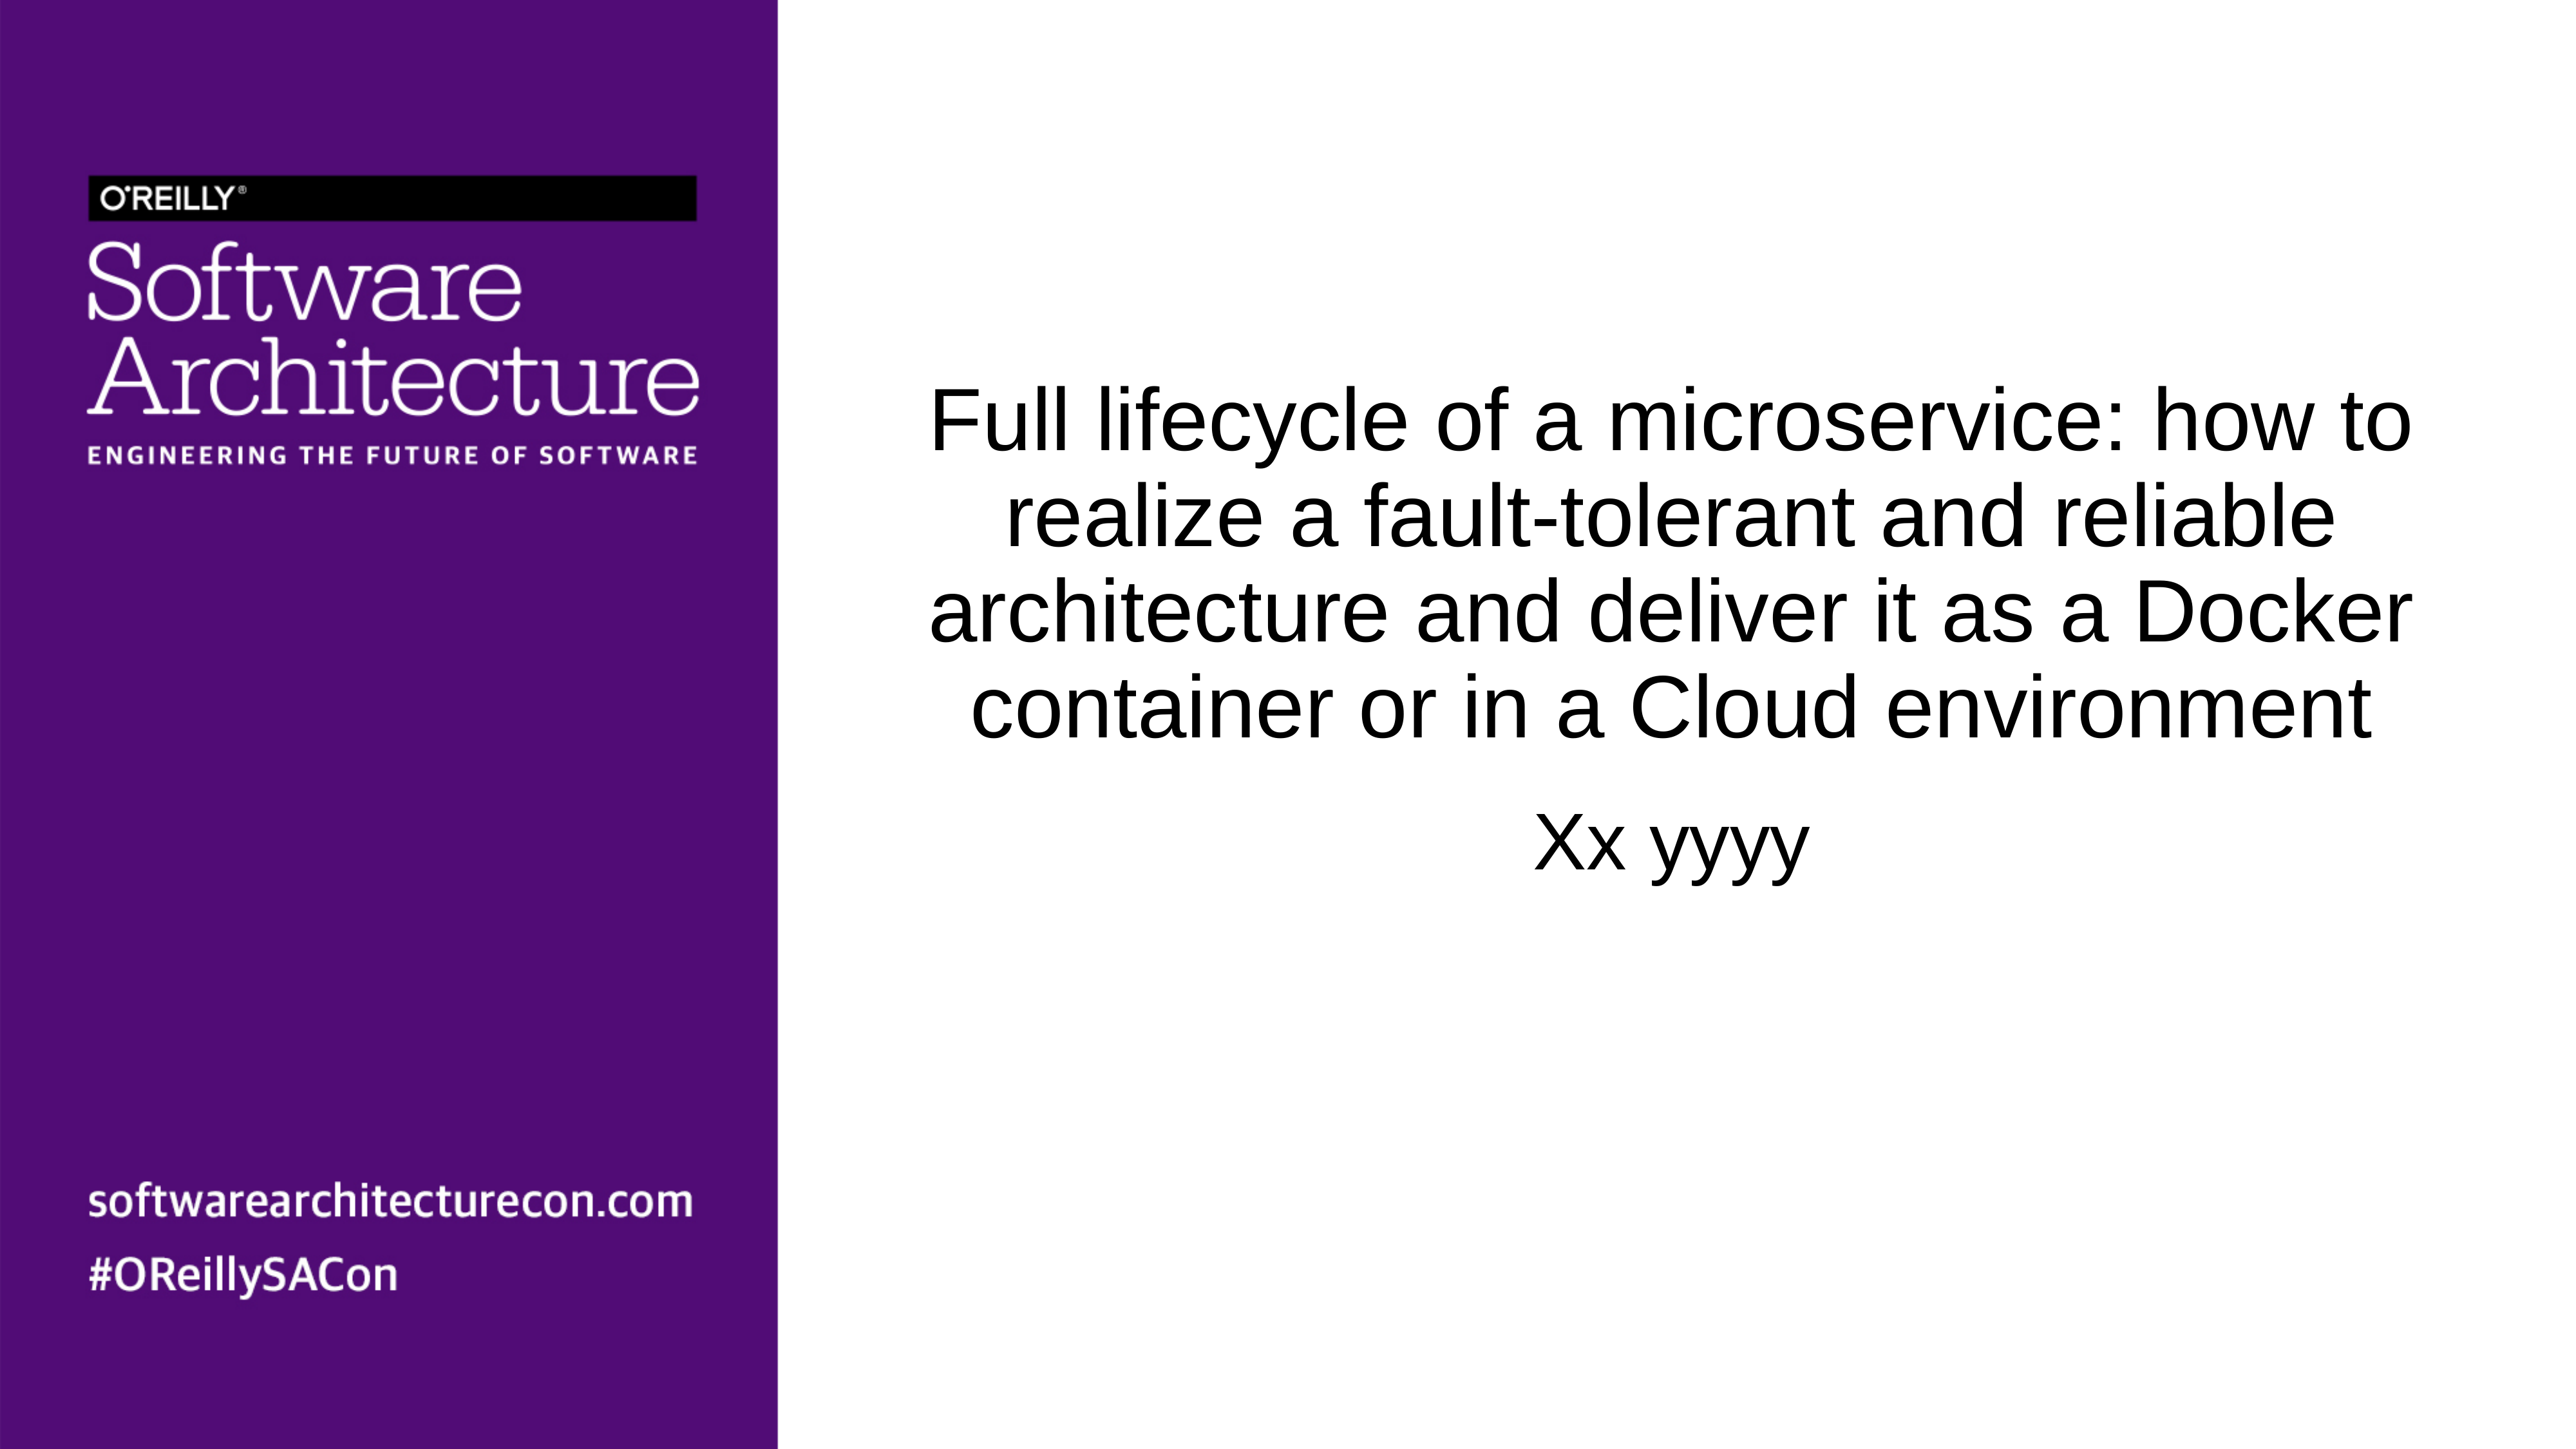

# Full lifecycle of a microservice: how to realize a fault-tolerant and reliable architecture and deliver it as a Docker container or in a Cloud environment
Xx yyyy